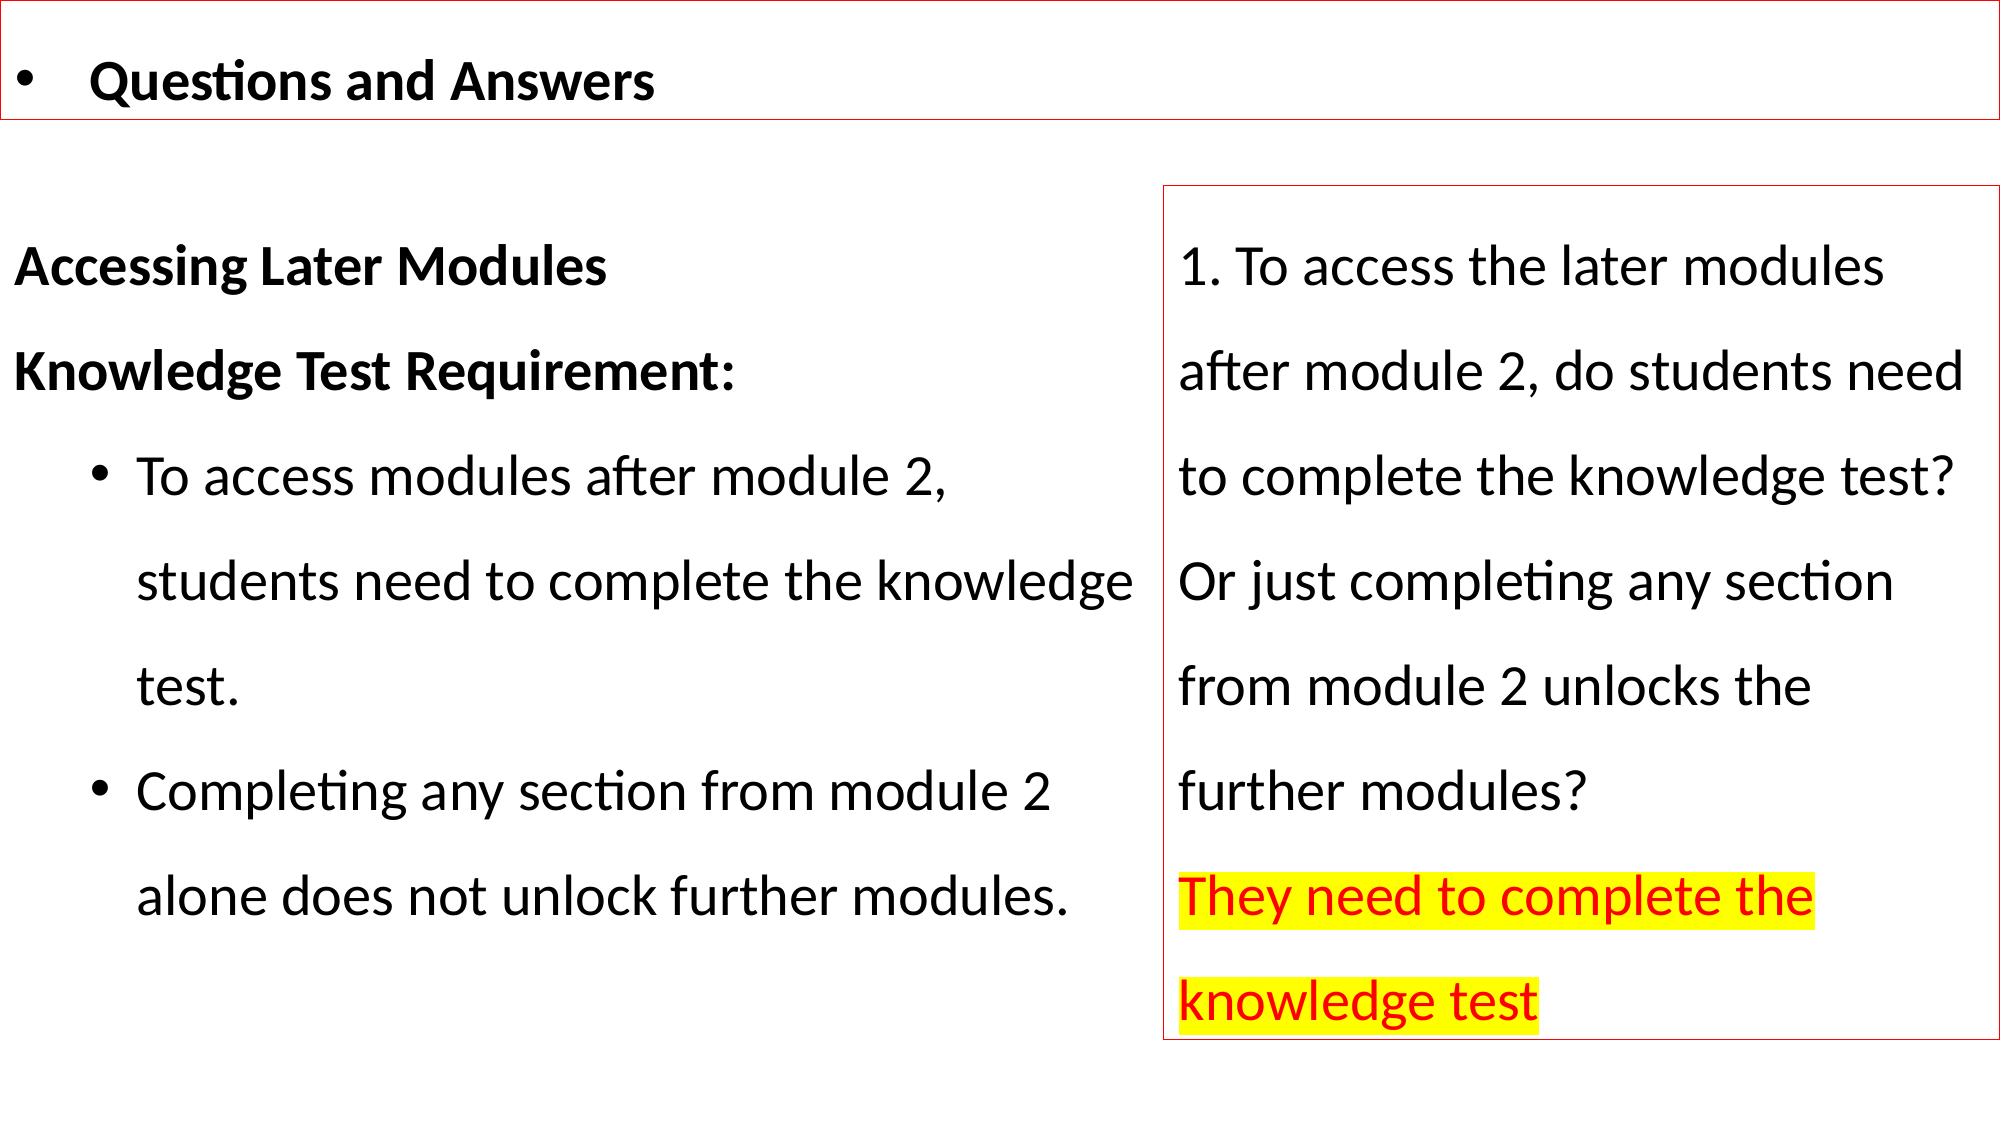

Questions and Answers
Accessing Later Modules
Knowledge Test Requirement:
To access modules after module 2, students need to complete the knowledge test.
Completing any section from module 2 alone does not unlock further modules.
 To access the later modules after module 2, do students need to complete the knowledge test? Or just completing any section from module 2 unlocks the further modules?
They need to complete the knowledge test